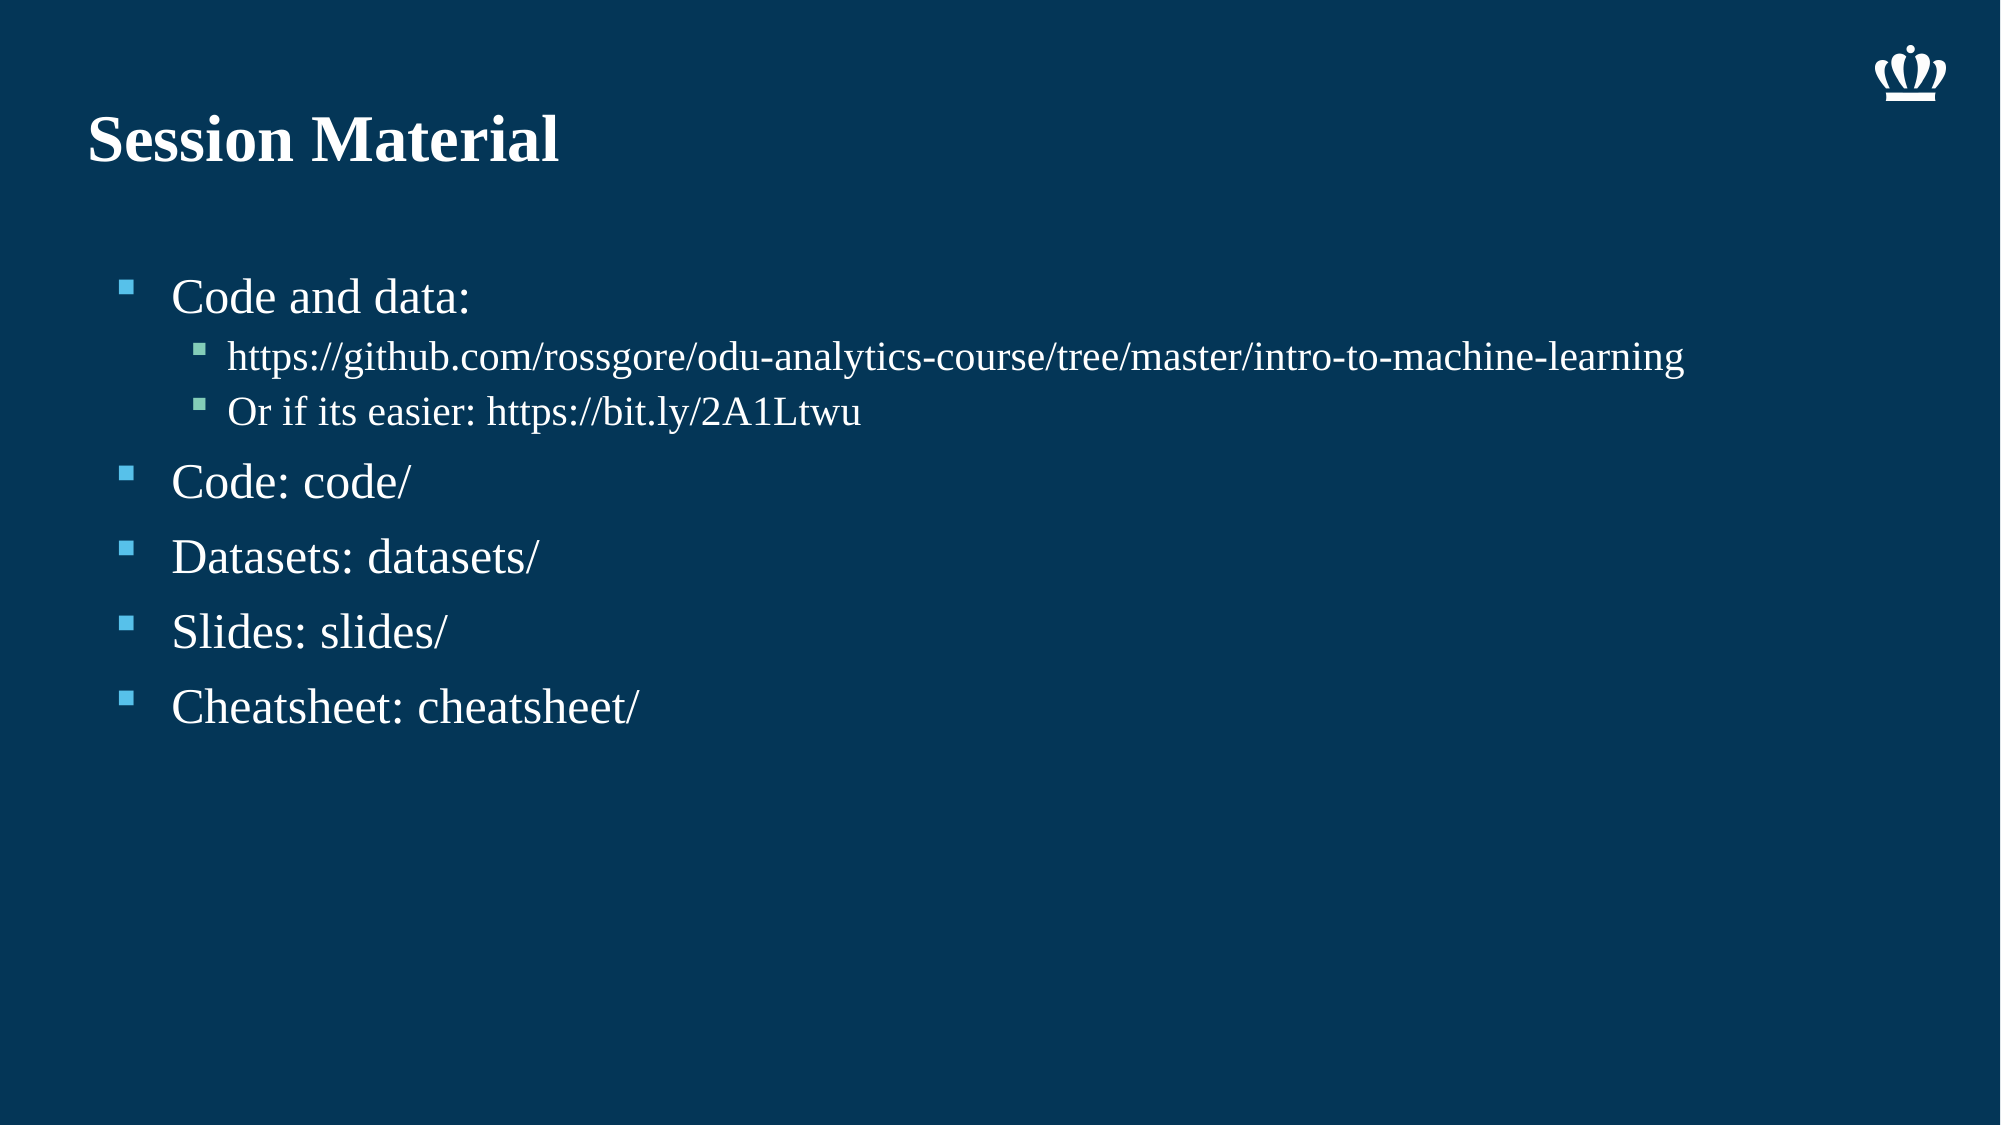

# Session Material
Code and data:
https://github.com/rossgore/odu-analytics-course/tree/master/intro-to-machine-learning
Or if its easier: https://bit.ly/2A1Ltwu
Code: code/
Datasets: datasets/
Slides: slides/
Cheatsheet: cheatsheet/